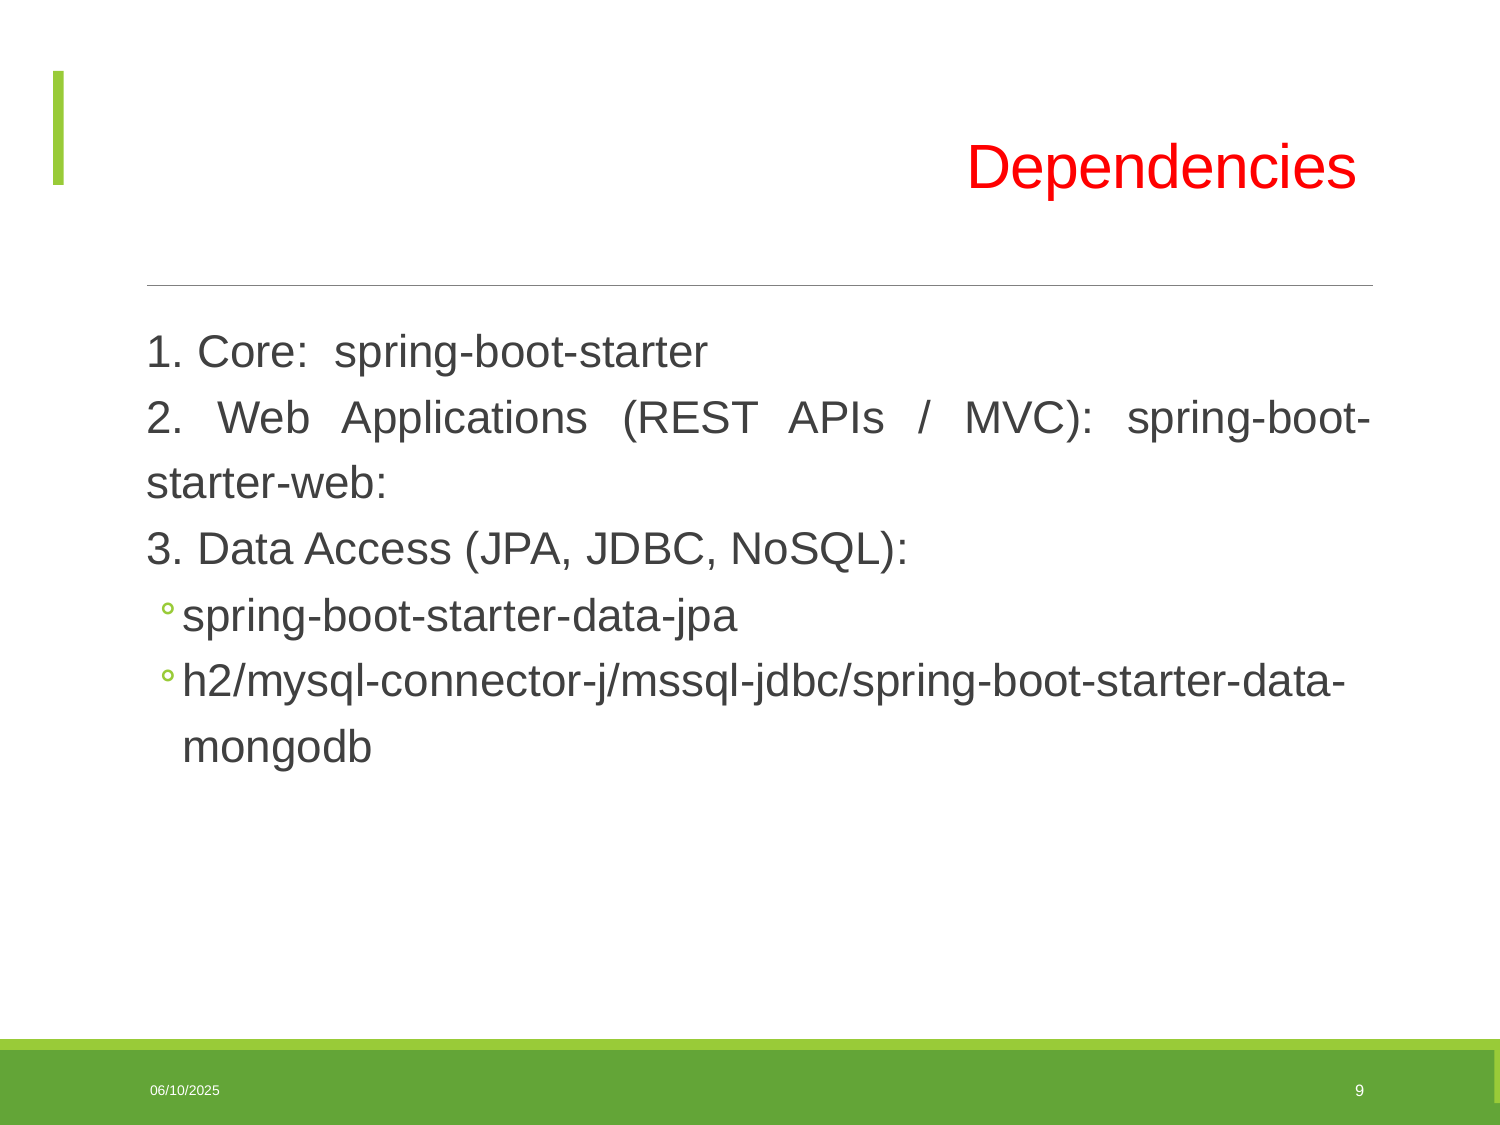

# Dependencies
1. Core:  spring-boot-starter
2. Web Applications (REST APIs / MVC): spring-boot-starter-web:
3. Data Access (JPA, JDBC, NoSQL):
spring-boot-starter-data-jpa
h2/mysql-connector-j/mssql-jdbc/spring-boot-starter-data-mongodb

06/10/2025
9